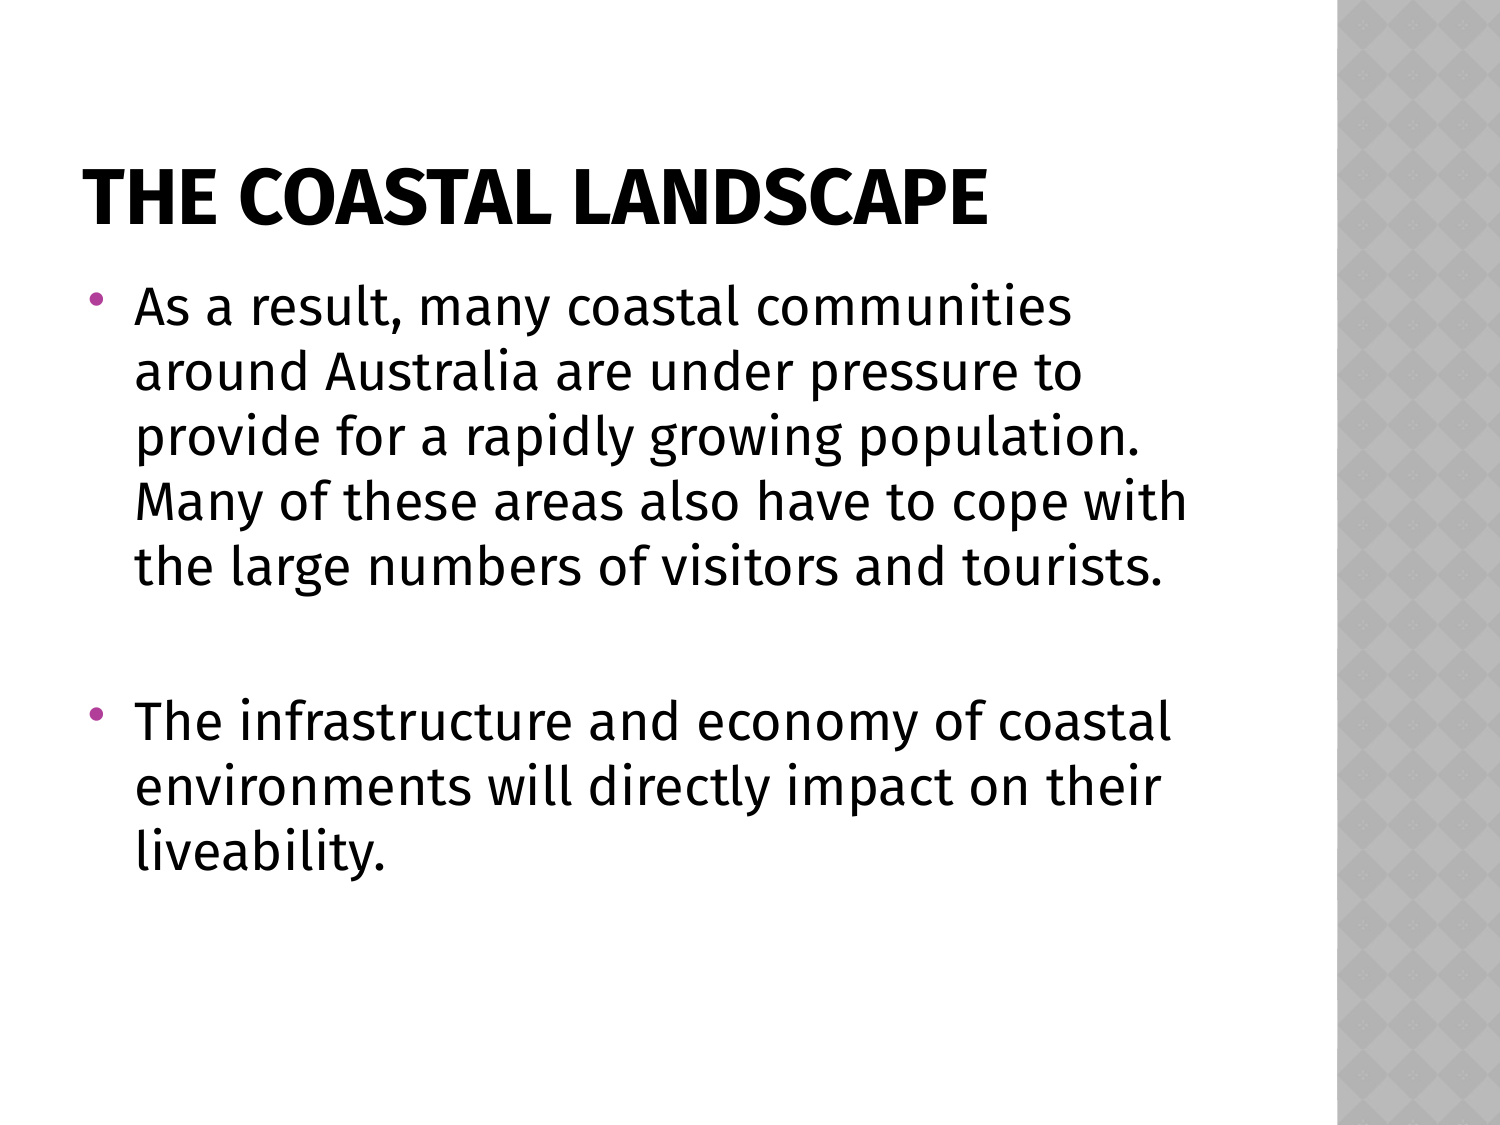

# The coastal landscape
As a result, many coastal communities around Australia are under pressure to provide for a rapidly growing population. Many of these areas also have to cope with the large numbers of visitors and tourists.

The infrastructure and economy of coastal environments will directly impact on their liveability.